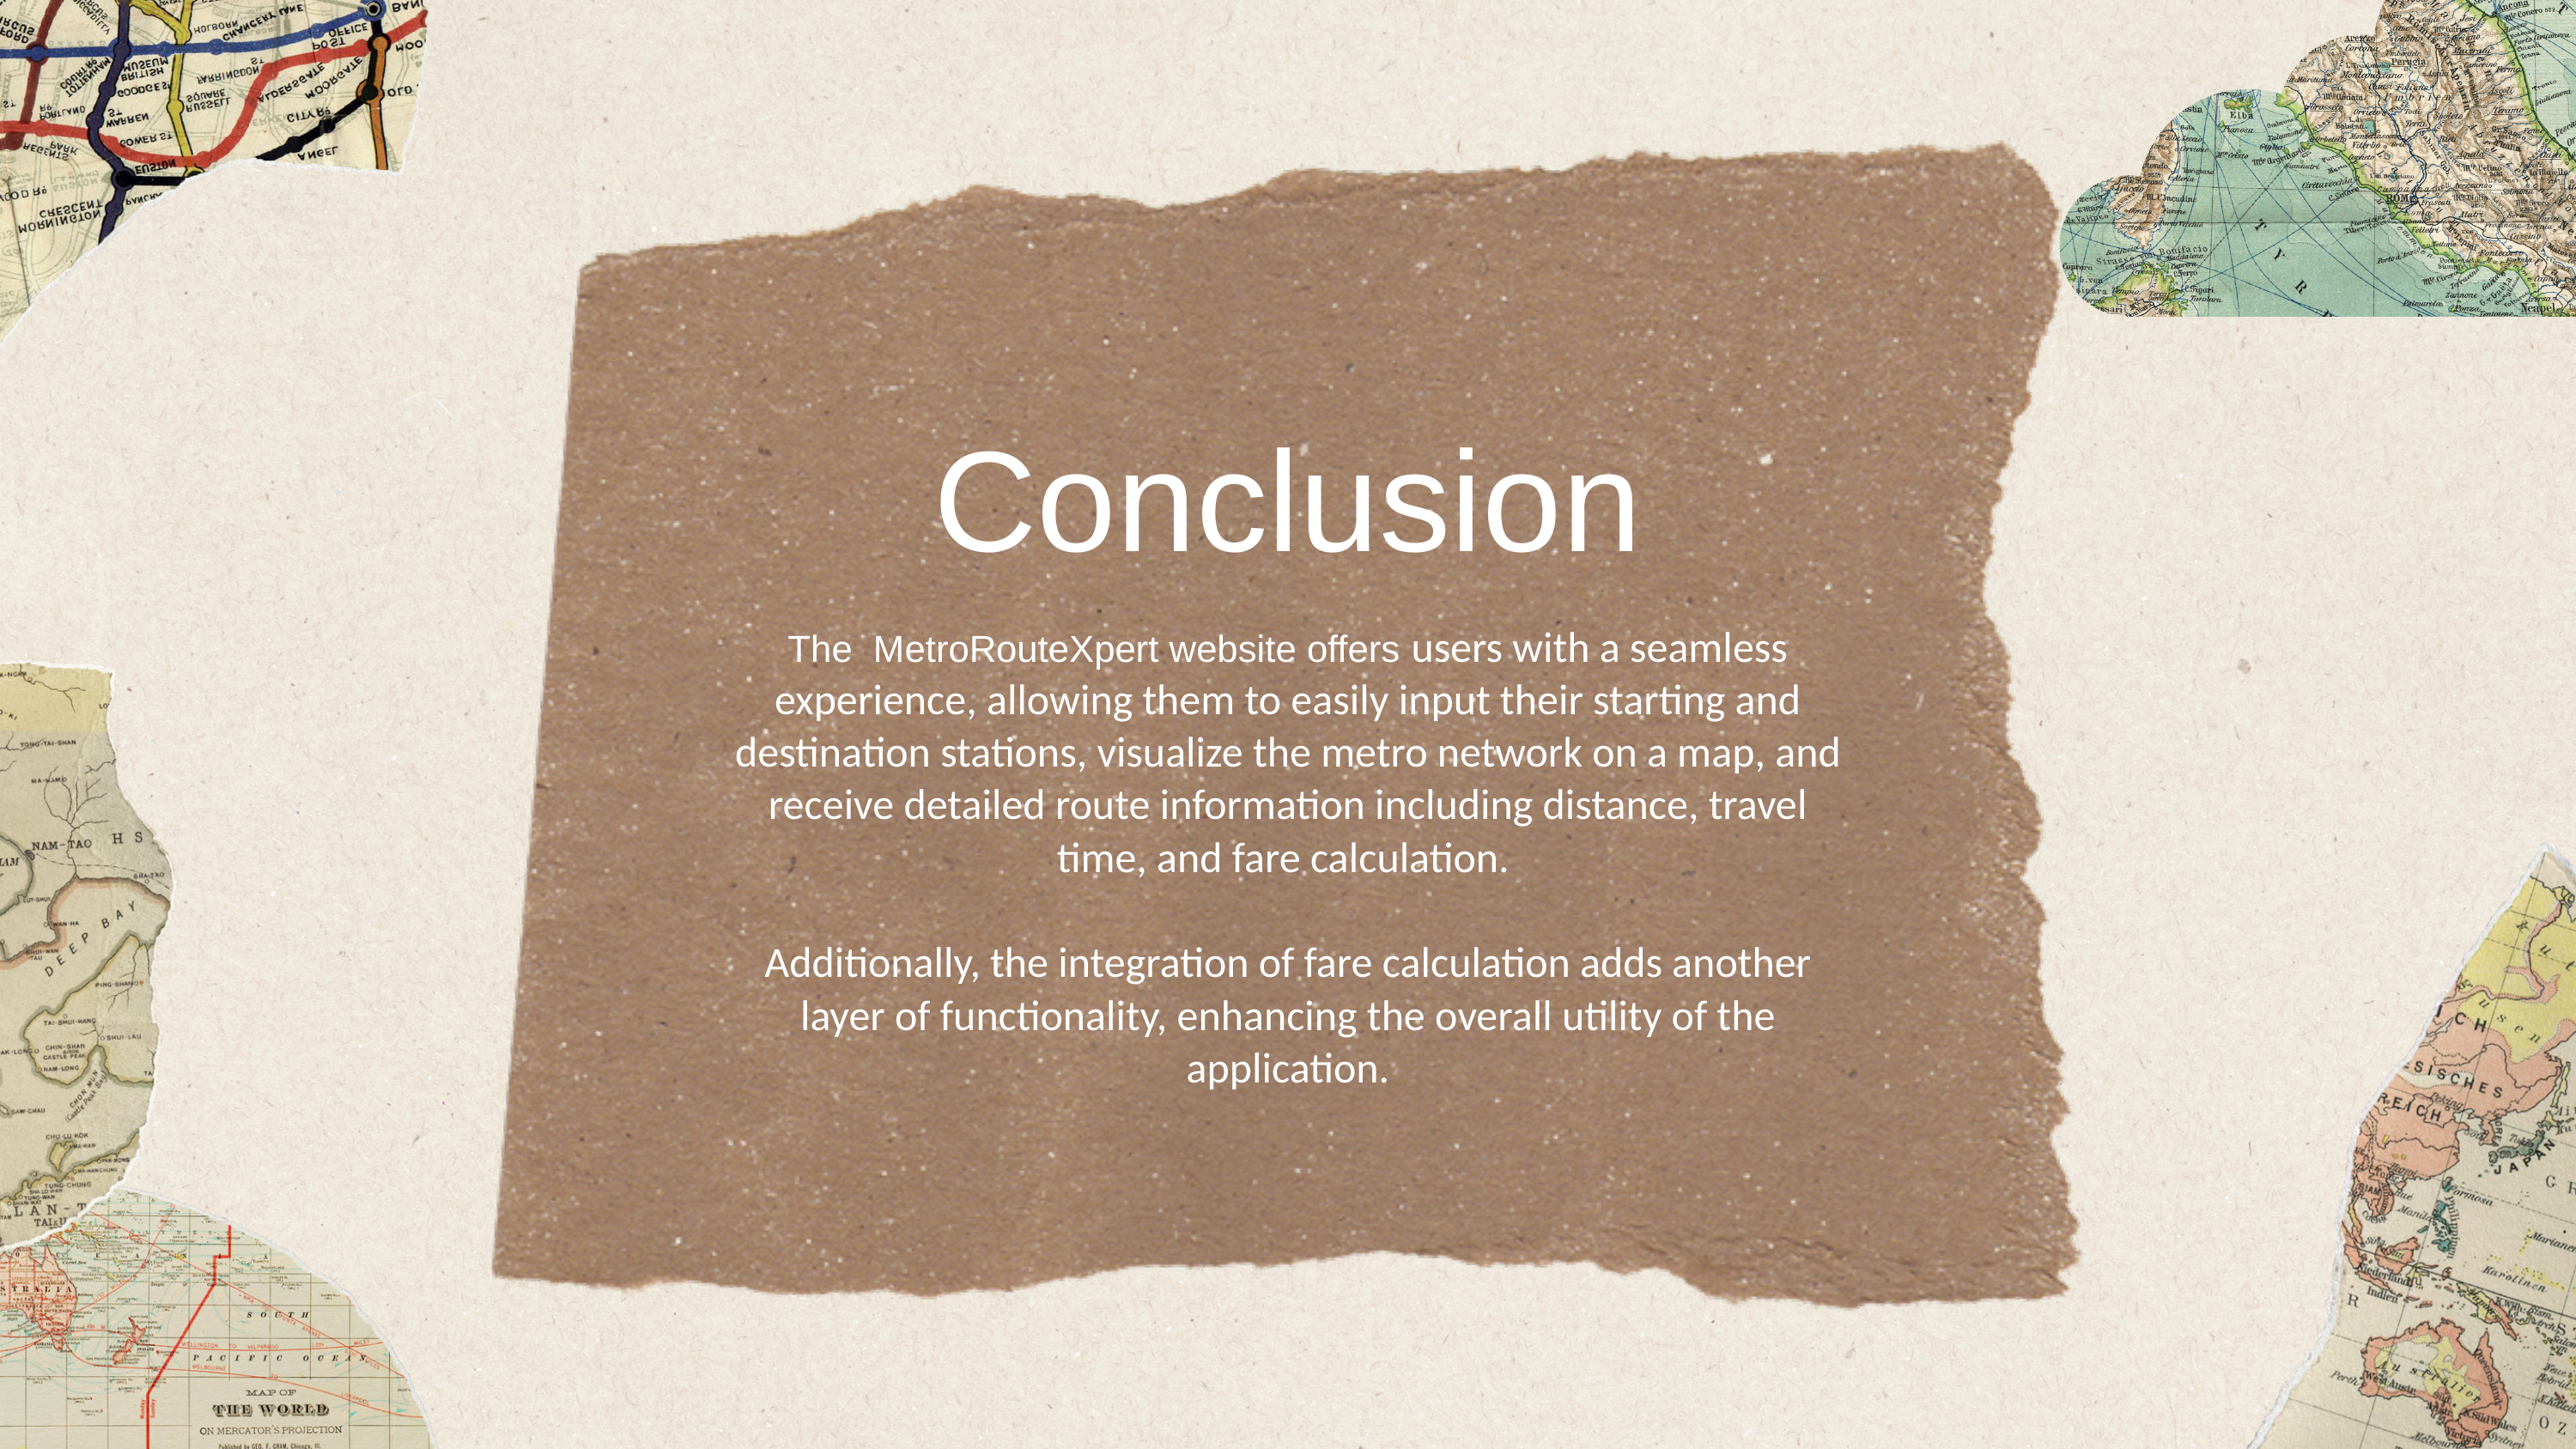

Conclusion
The  MetroRouteXpert website offers users with a seamless experience, allowing them to easily input their starting and destination stations, visualize the metro network on a map, and receive detailed route information including distance, travel time, and fare calculation.

Additionally, the integration of fare calculation adds another layer of functionality, enhancing the overall utility of the application.